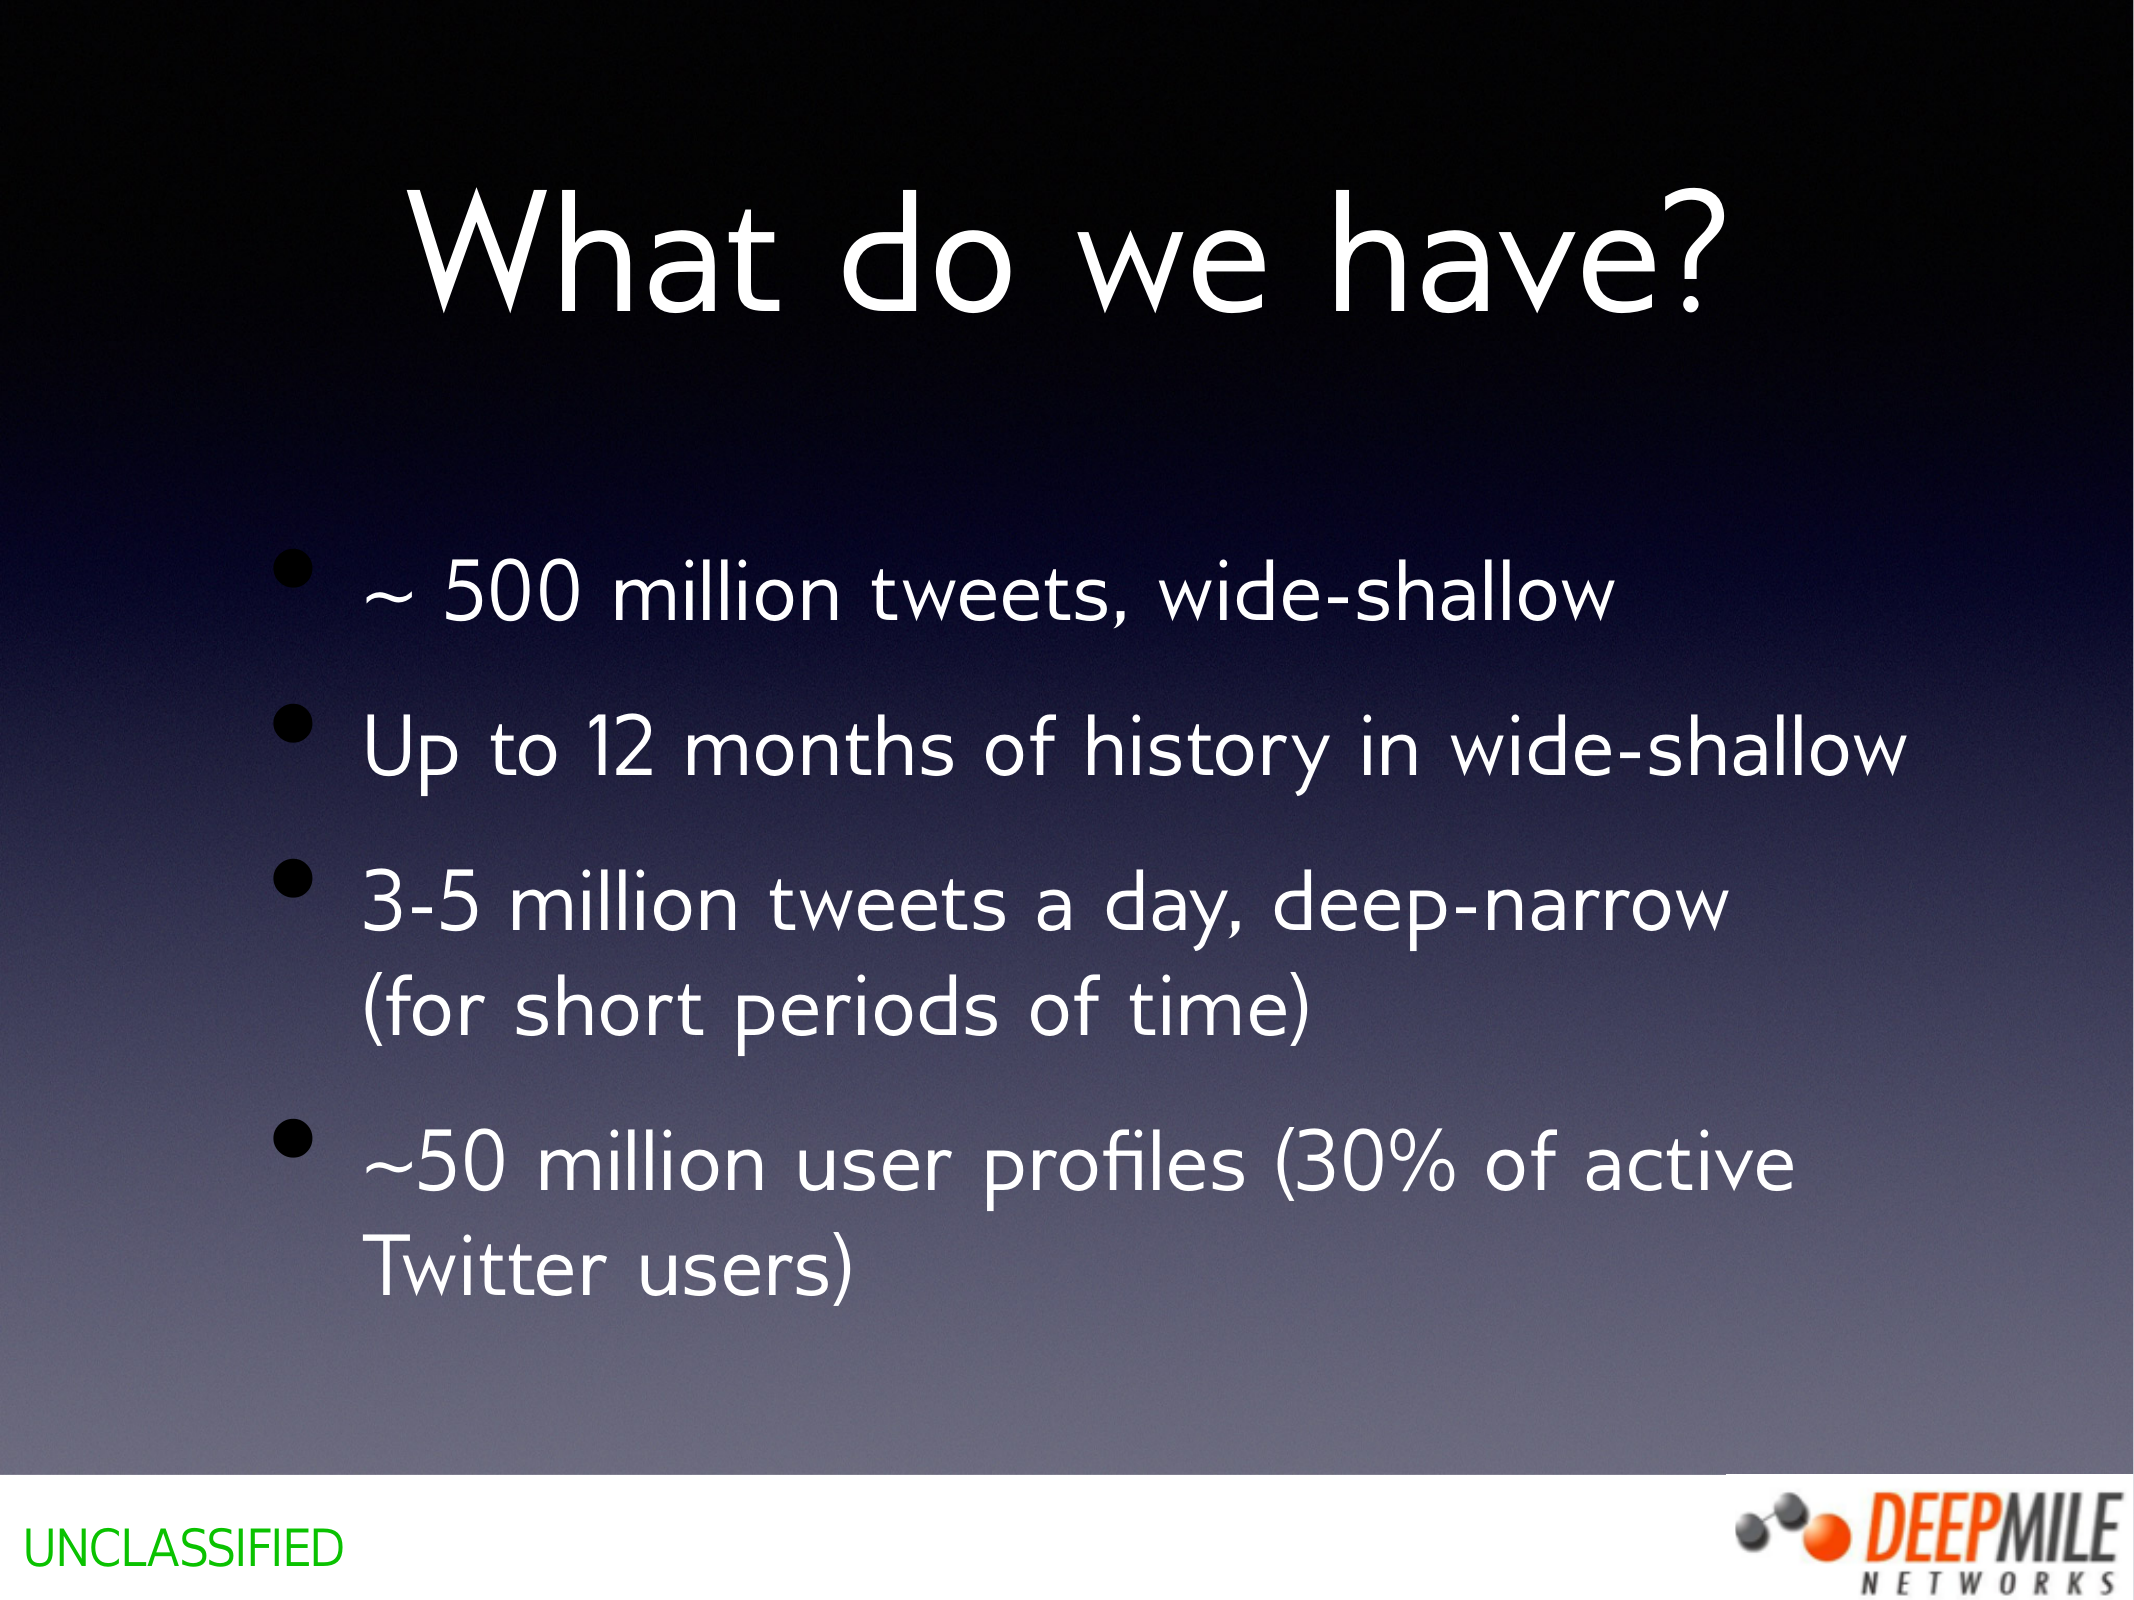

# What do we have?
~ 500 million tweets, wide-shallow
Up to 12 months of history in wide-shallow
3-5 million tweets a day, deep-narrow
(for short periods of time)
~50 million user profiles (30% of active Twitter users)